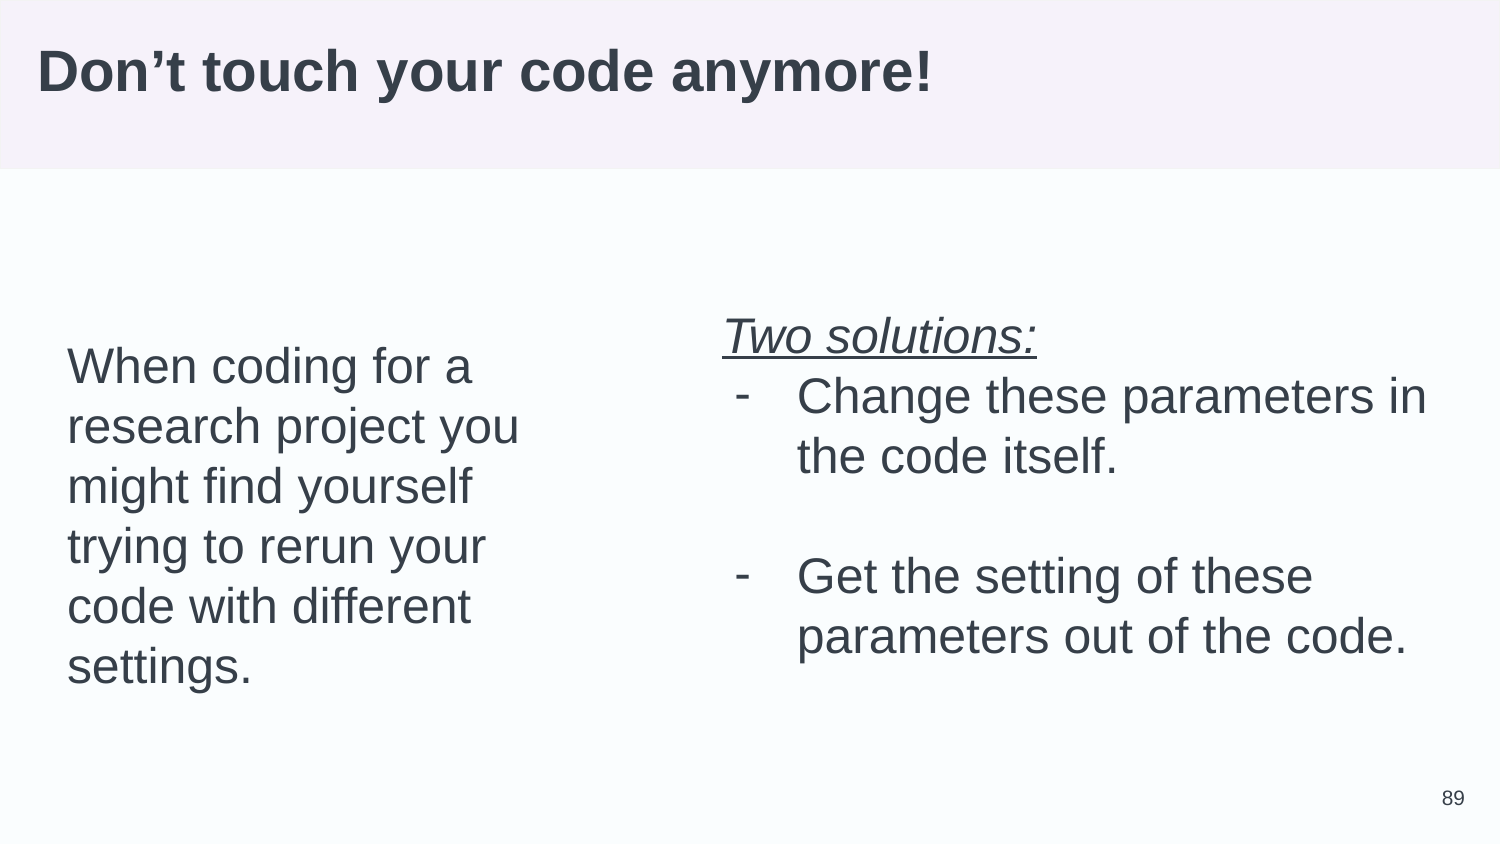

# Don’t touch your code anymore!
Two solutions:
Change these parameters in the code itself.

Get the setting of these parameters out of the code.
When coding for a research project you might find yourself trying to rerun your code with different settings.
89